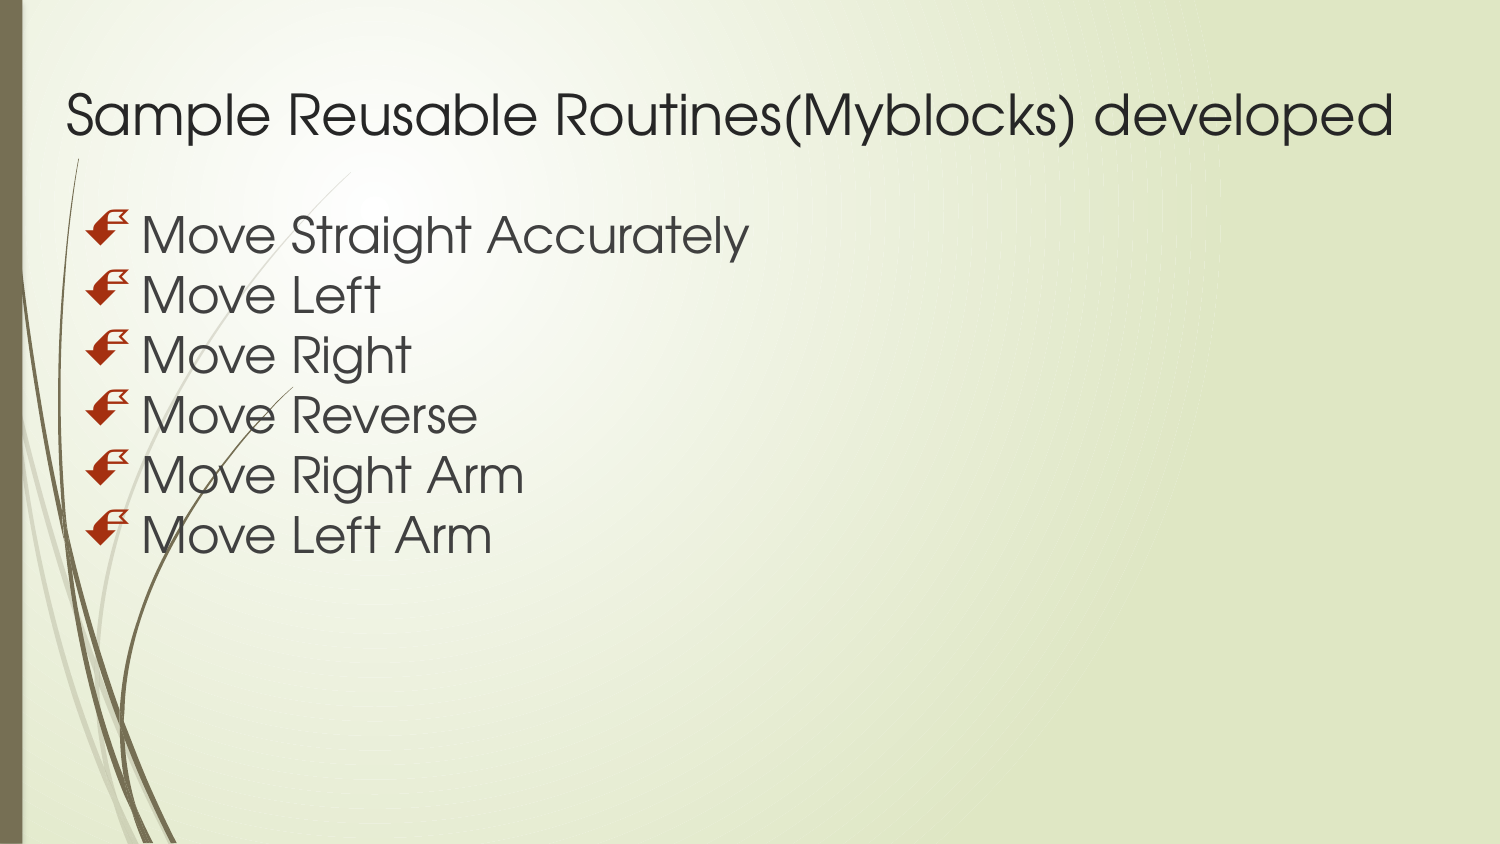

# Sample Reusable Routines(Myblocks) developed
Move Straight Accurately
Move Left
Move Right
Move Reverse
Move Right Arm
Move Left Arm